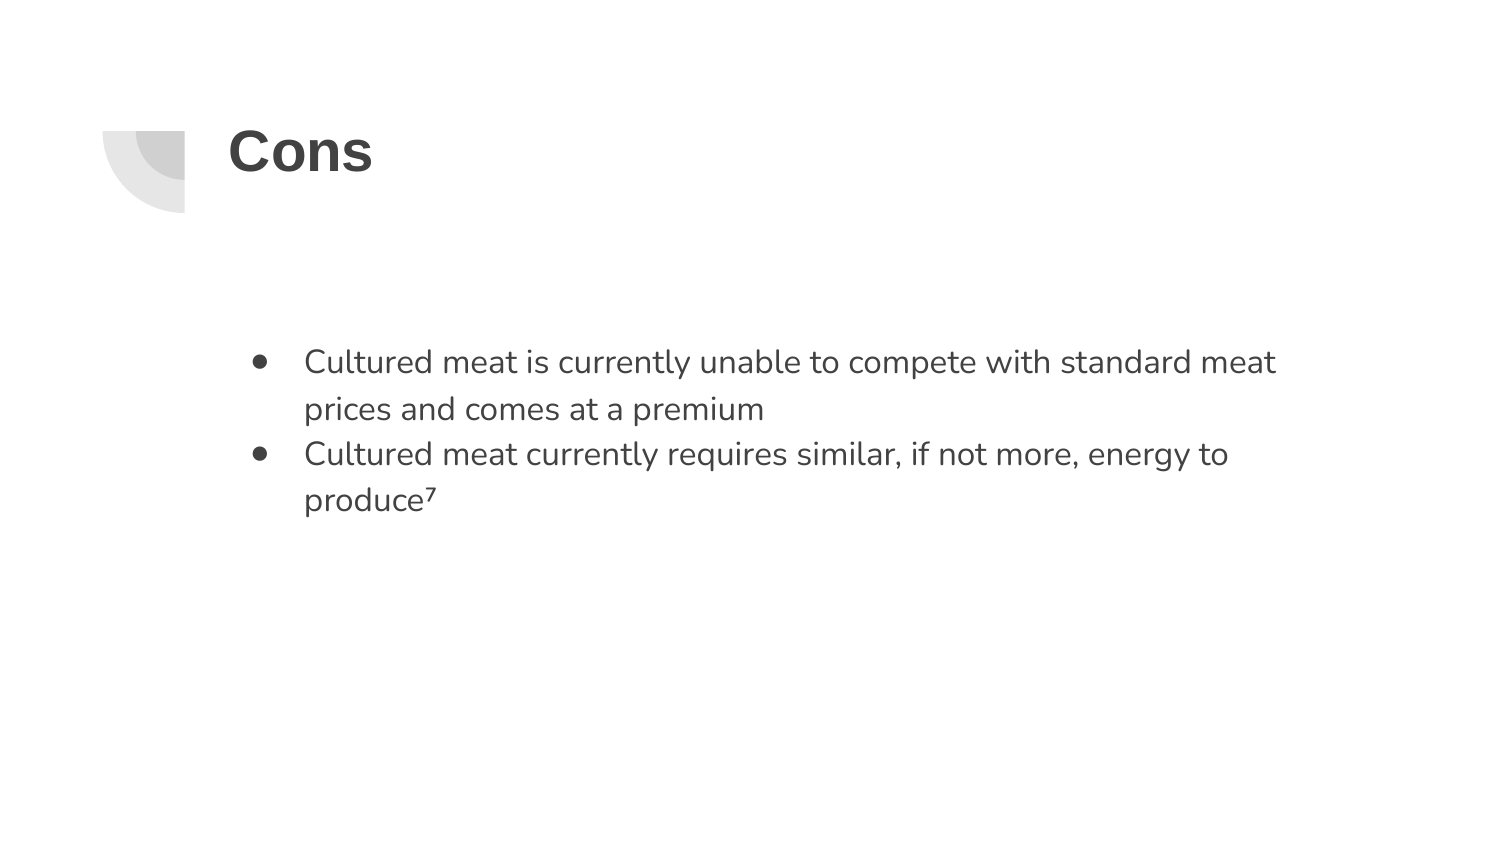

# Cons
Cultured meat is currently unable to compete with standard meat prices and comes at a premium
Cultured meat currently requires similar, if not more, energy to produce⁷